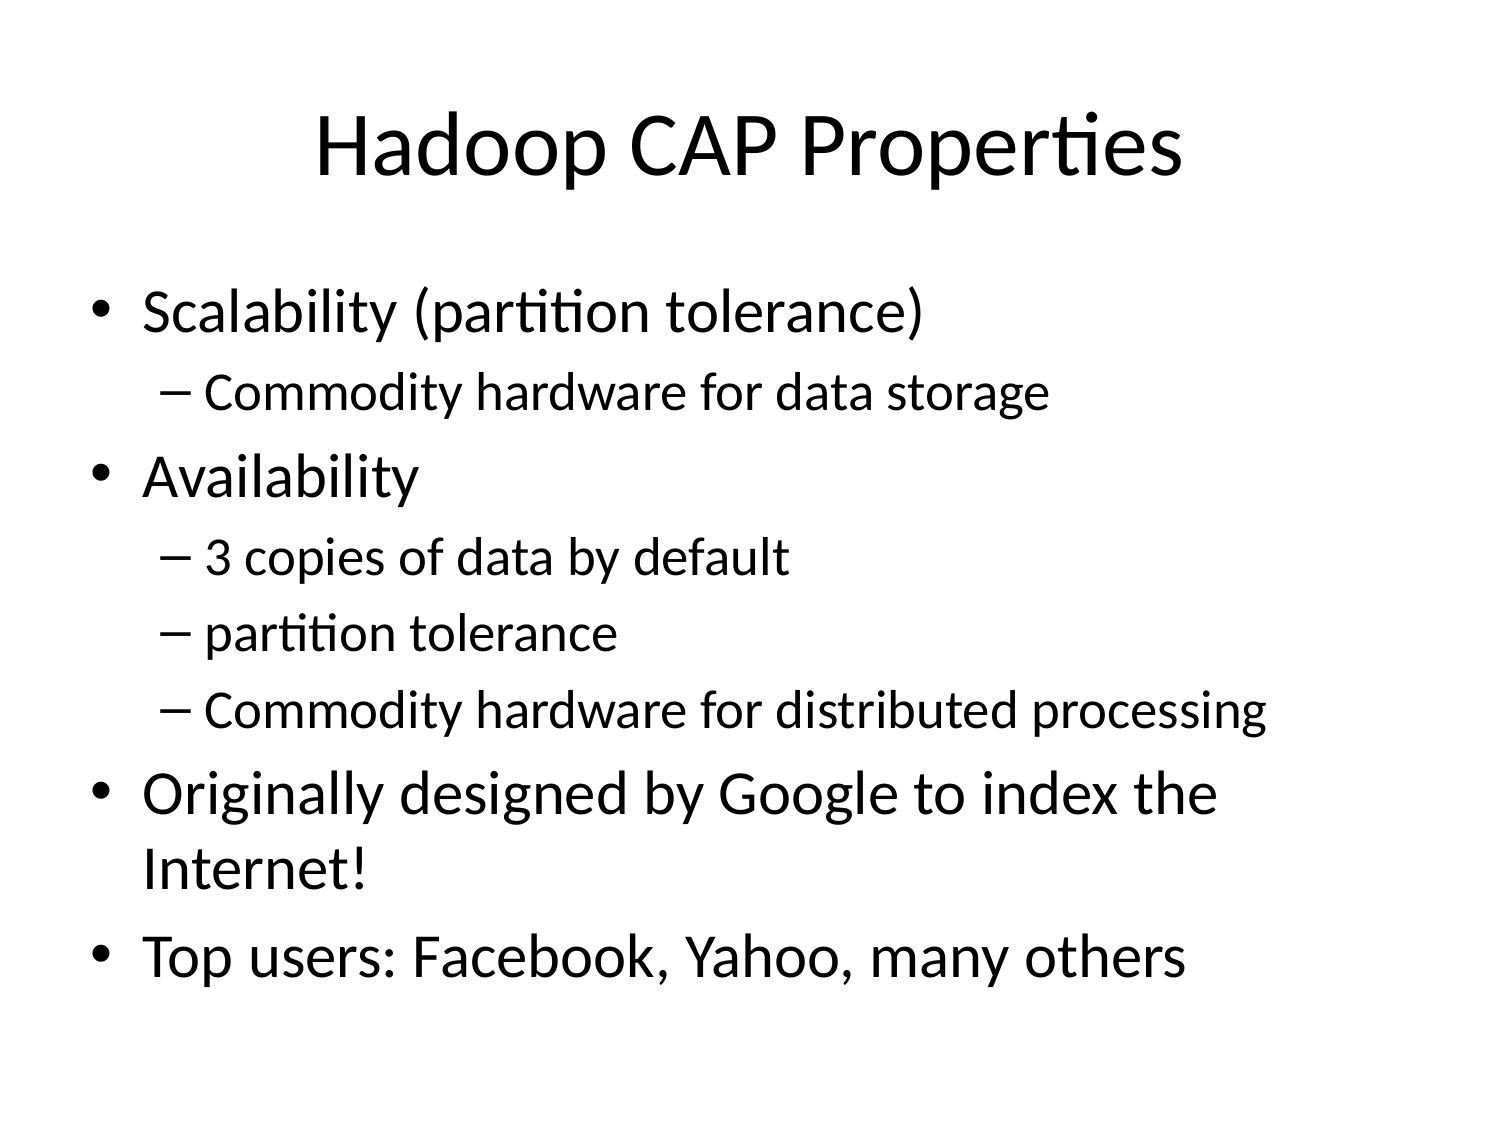

# Hadoop CAP Properties
Scalability (partition tolerance)
Commodity hardware for data storage
Availability
3 copies of data by default
partition tolerance
Commodity hardware for distributed processing
Originally designed by Google to index the Internet!
Top users: Facebook, Yahoo, many others